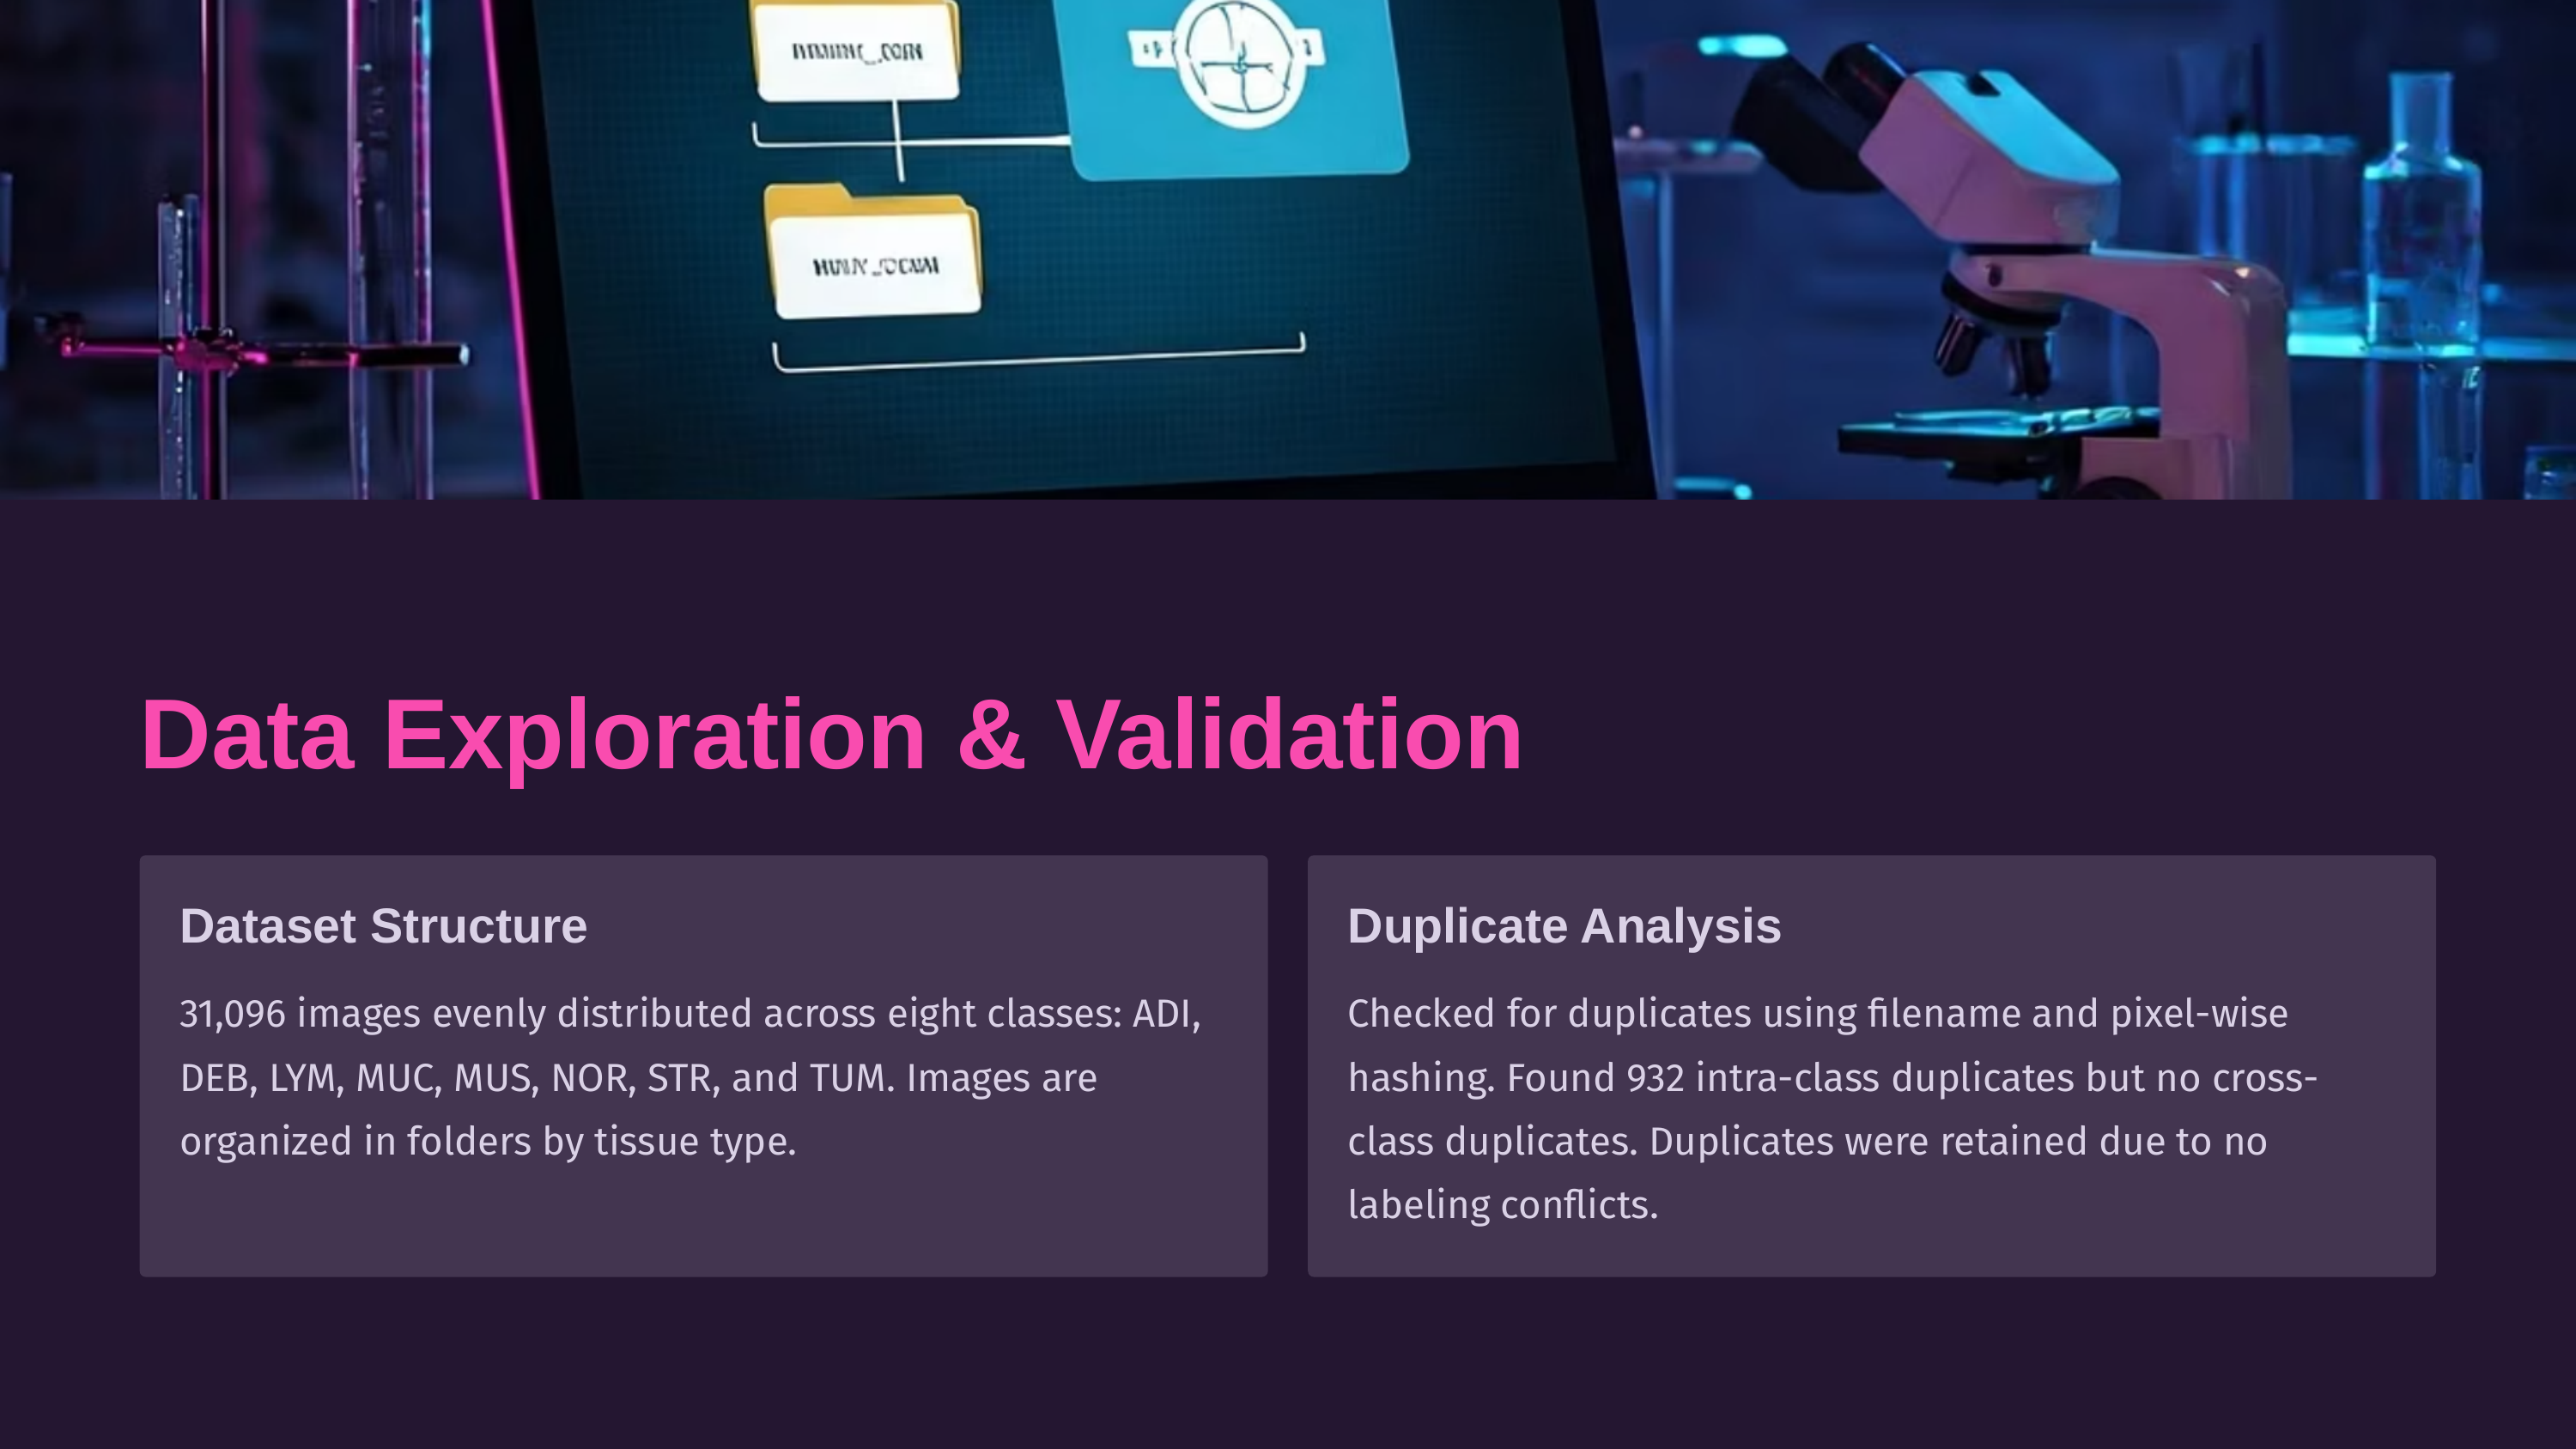

Data Exploration & Validation

Dataset Structure

Duplicate Analysis

31,096 images evenly distributed across eight classes: ADI, DEB, LYM, MUC, MUS, NOR, STR, and TUM. Images are organized in folders by tissue type.

Checked for duplicates using filename and pixel-wise hashing. Found 932 intra-class duplicates but no cross-class duplicates. Duplicates were retained due to no labeling conflicts.